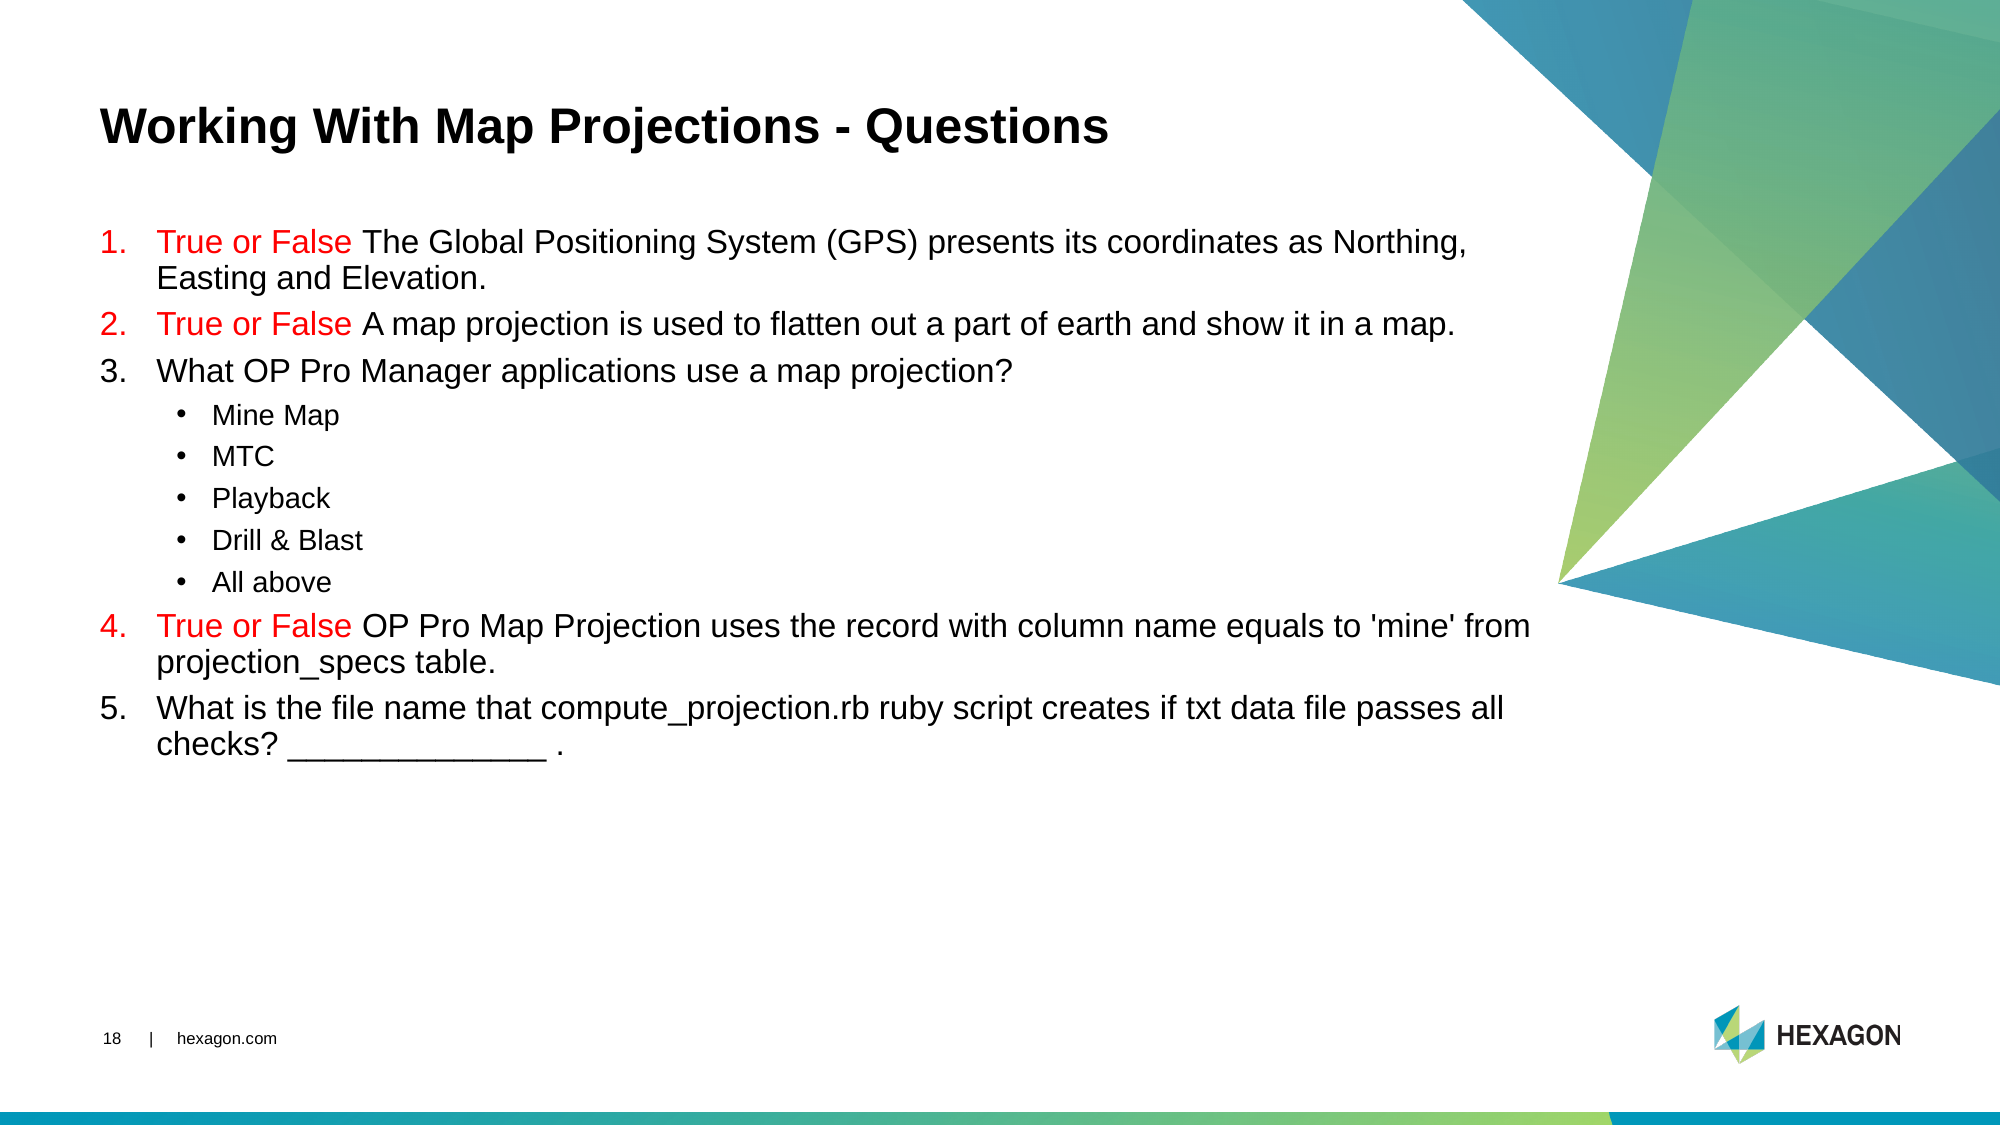

# Working With Map Projections - Questions
True or False The Global Positioning System (GPS) presents its coordinates as Northing, Easting and Elevation.
True or False A map projection is used to flatten out a part of earth and show it in a map.
What OP Pro Manager applications use a map projection?
Mine Map
MTC
Playback
Drill & Blast
All above
True or False OP Pro Map Projection uses the record with column name equals to 'mine' from projection_specs table.
What is the file name that compute_projection.rb ruby script creates if txt data file passes all checks? ______________ .